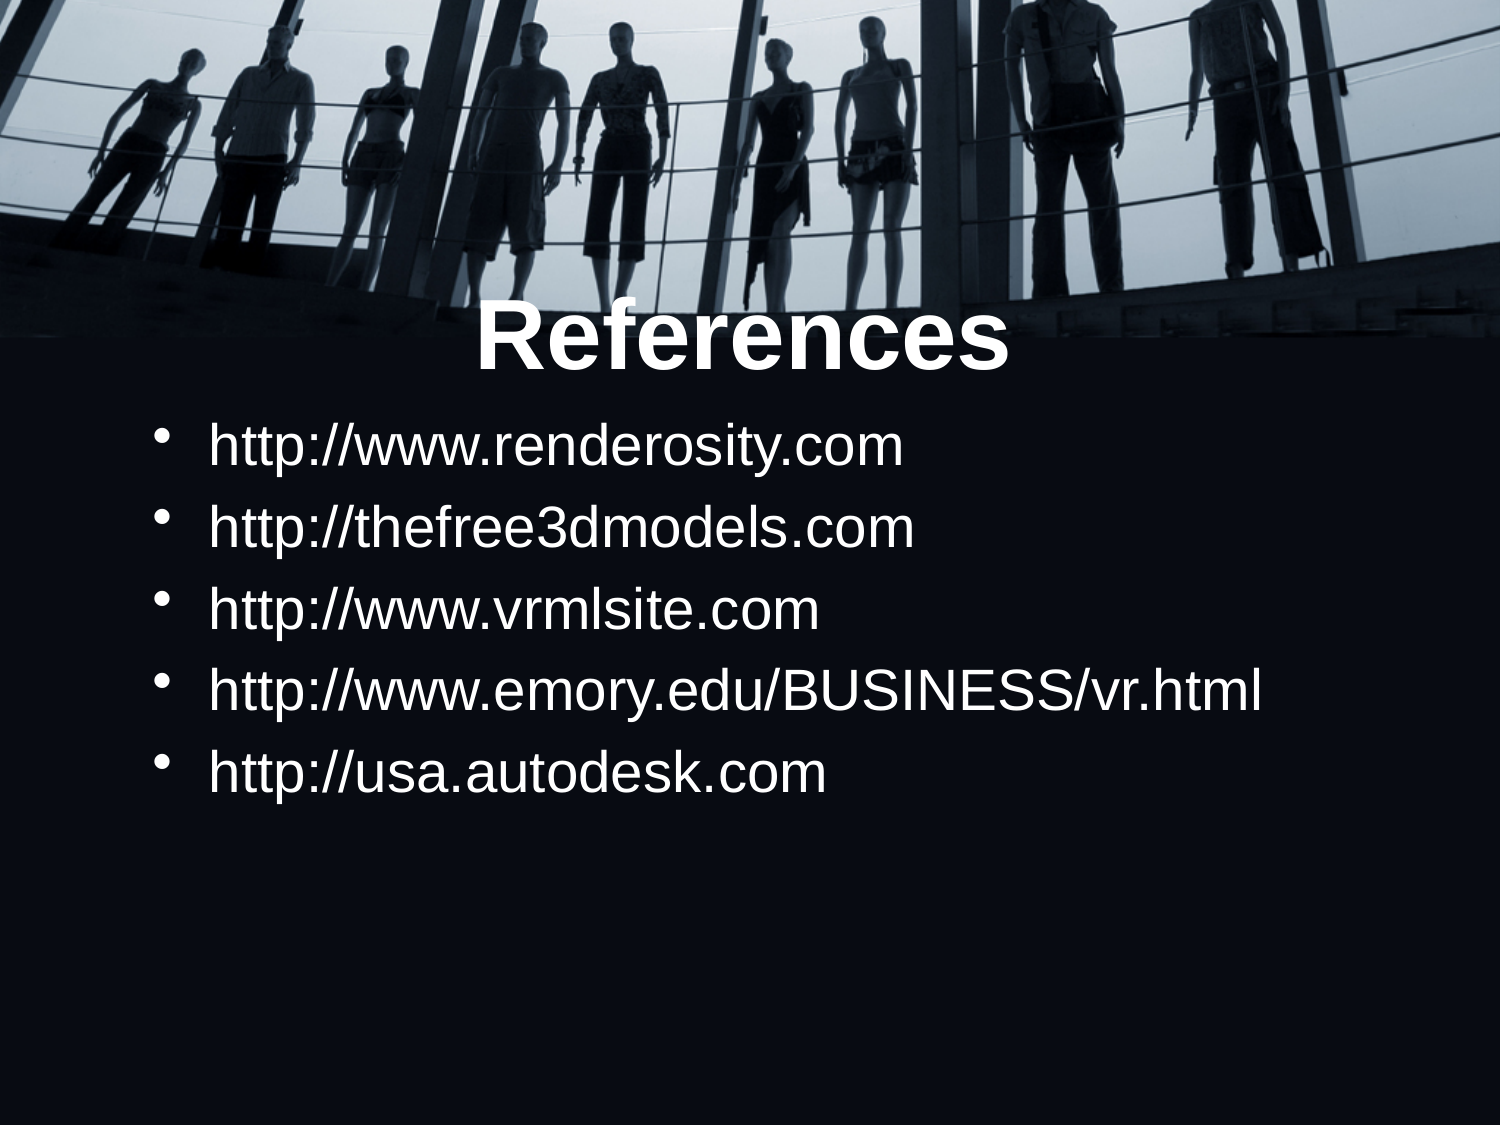

# References
http://www.renderosity.com
http://thefree3dmodels.com
http://www.vrmlsite.com
http://www.emory.edu/BUSINESS/vr.html
http://usa.autodesk.com